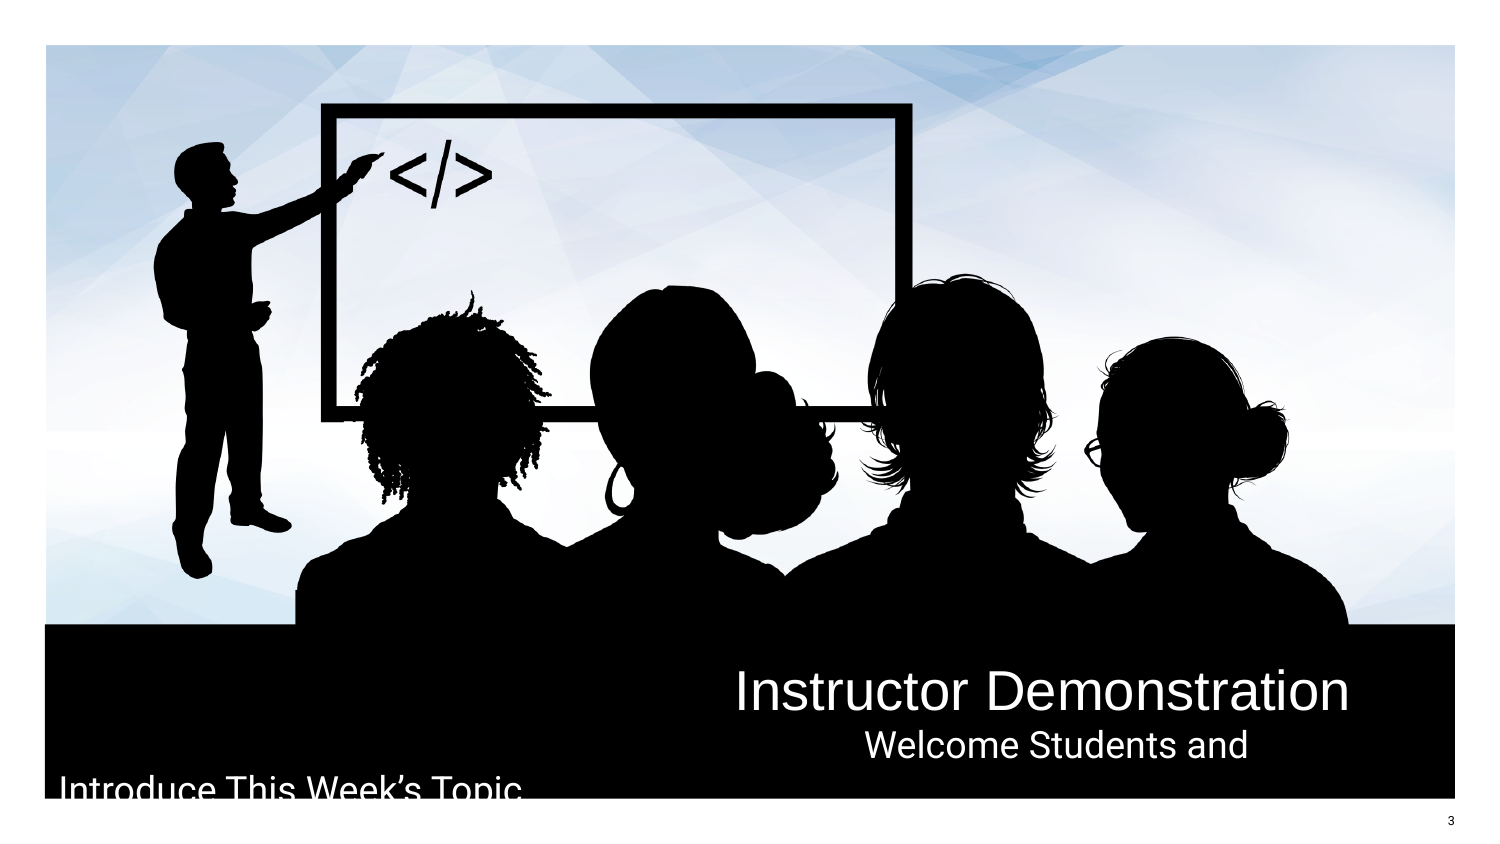

# Welcome Students and Introduce This Week’s Topic
3